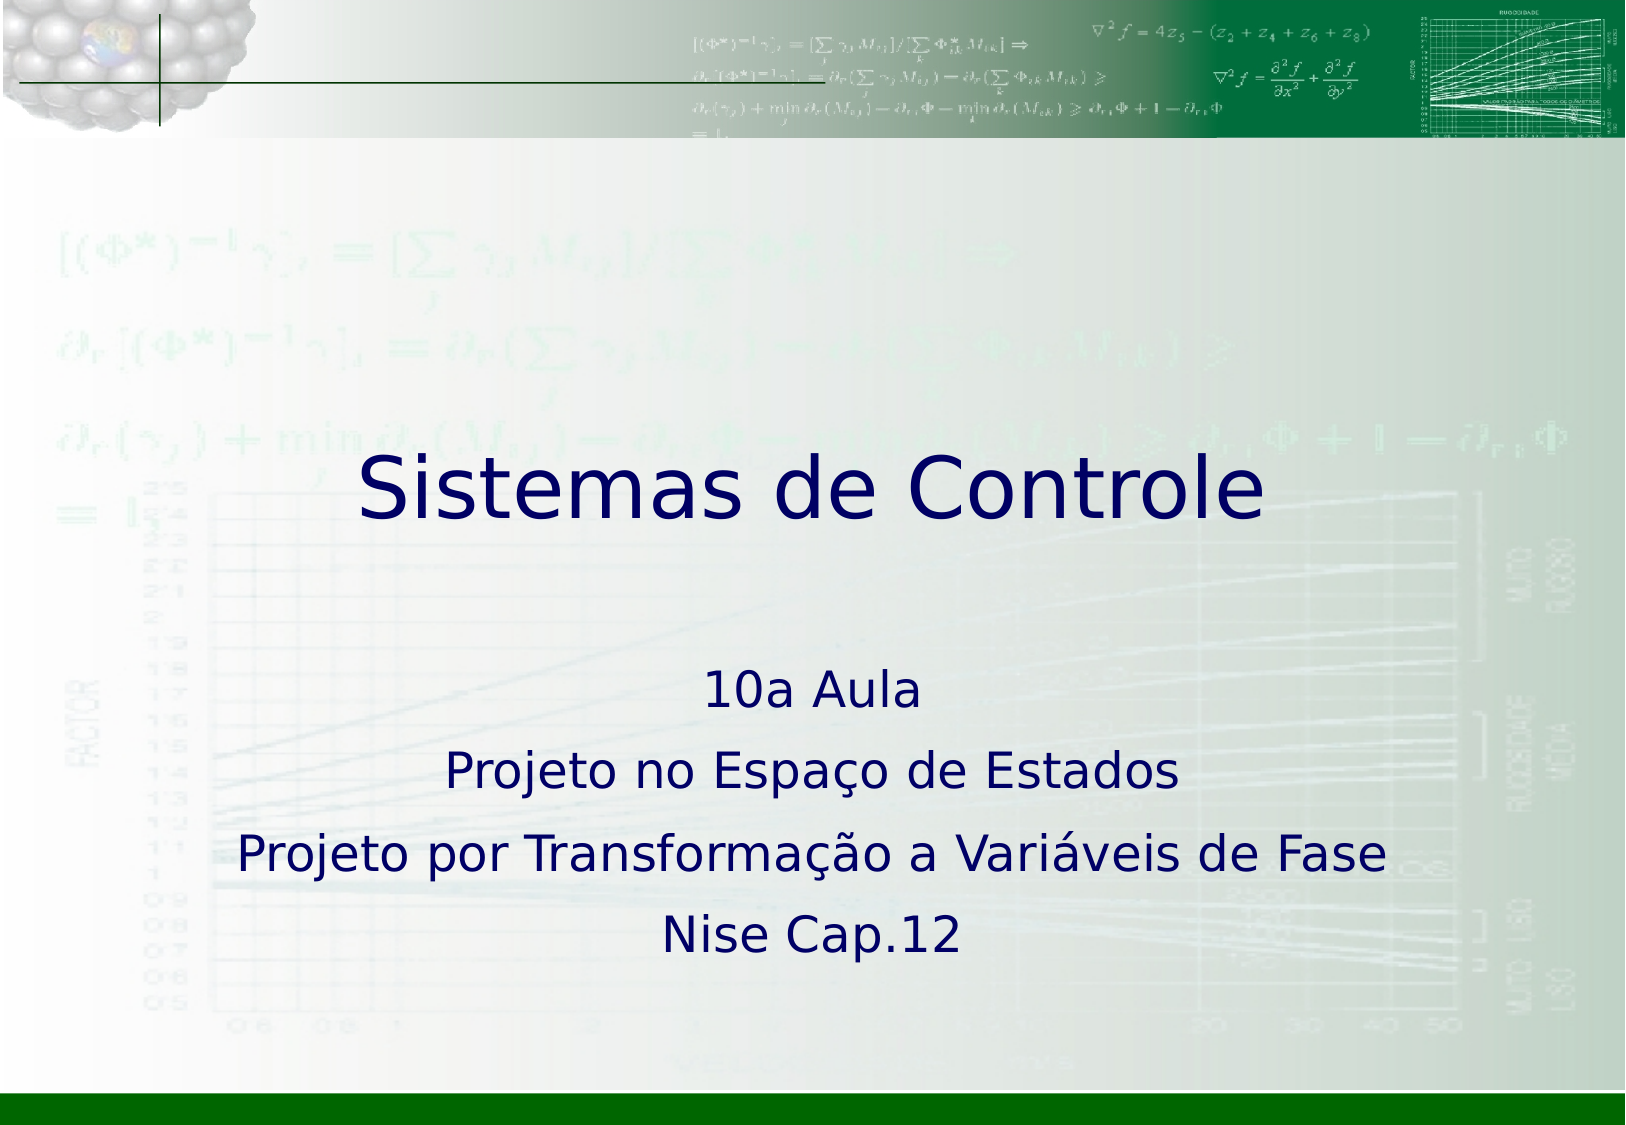

# Sistemas de Controle
10a Aula
Projeto no Espaço de Estados
Projeto por Transformação a Variáveis de Fase
Nise Cap.12